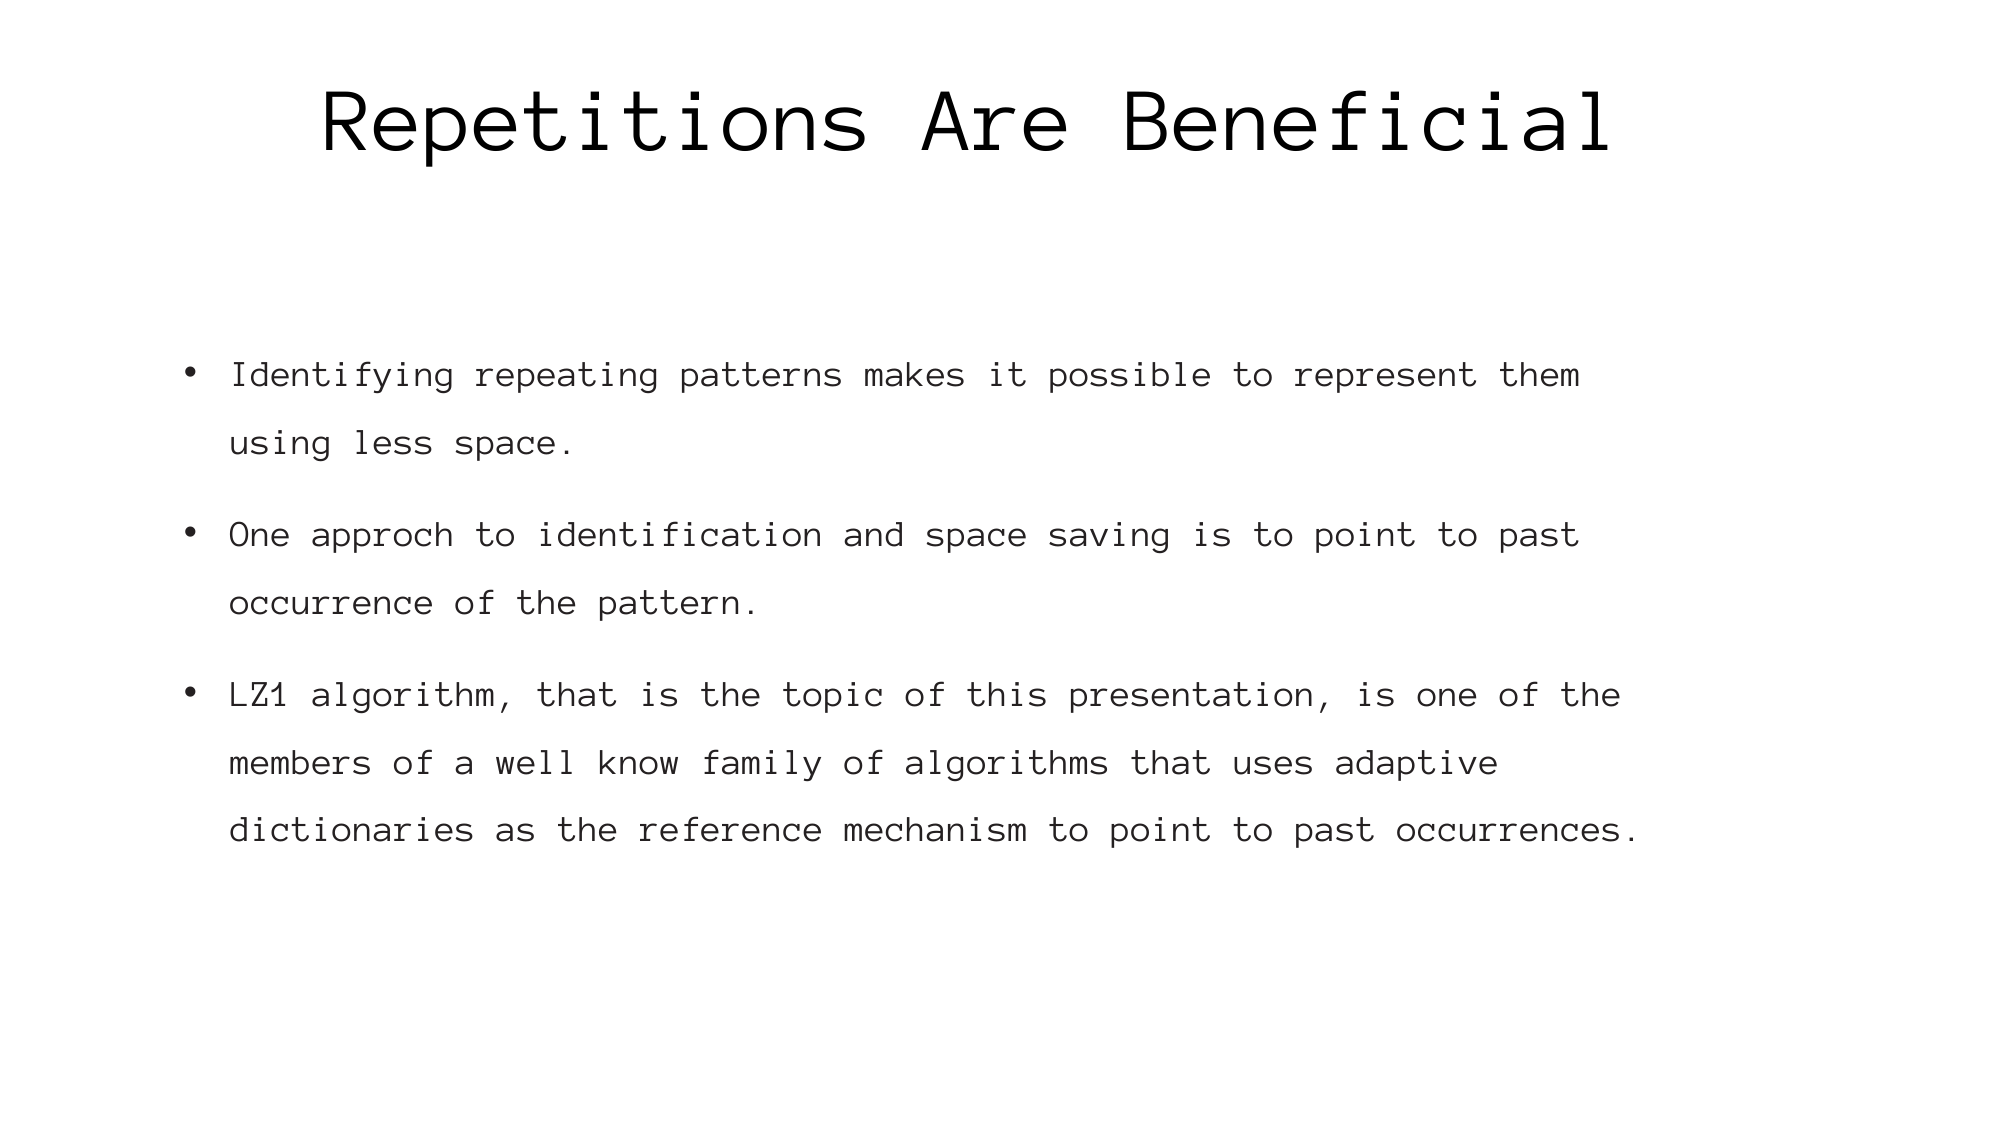

Repetitions Are Beneficial
Identifying repeating patterns makes it possible to represent them using less space.
One approch to identification and space saving is to point to past occurrence of the pattern.
LZ1 algorithm, that is the topic of this presentation, is one of the members of a well know family of algorithms that uses adaptive dictionaries as the reference mechanism to point to past occurrences.